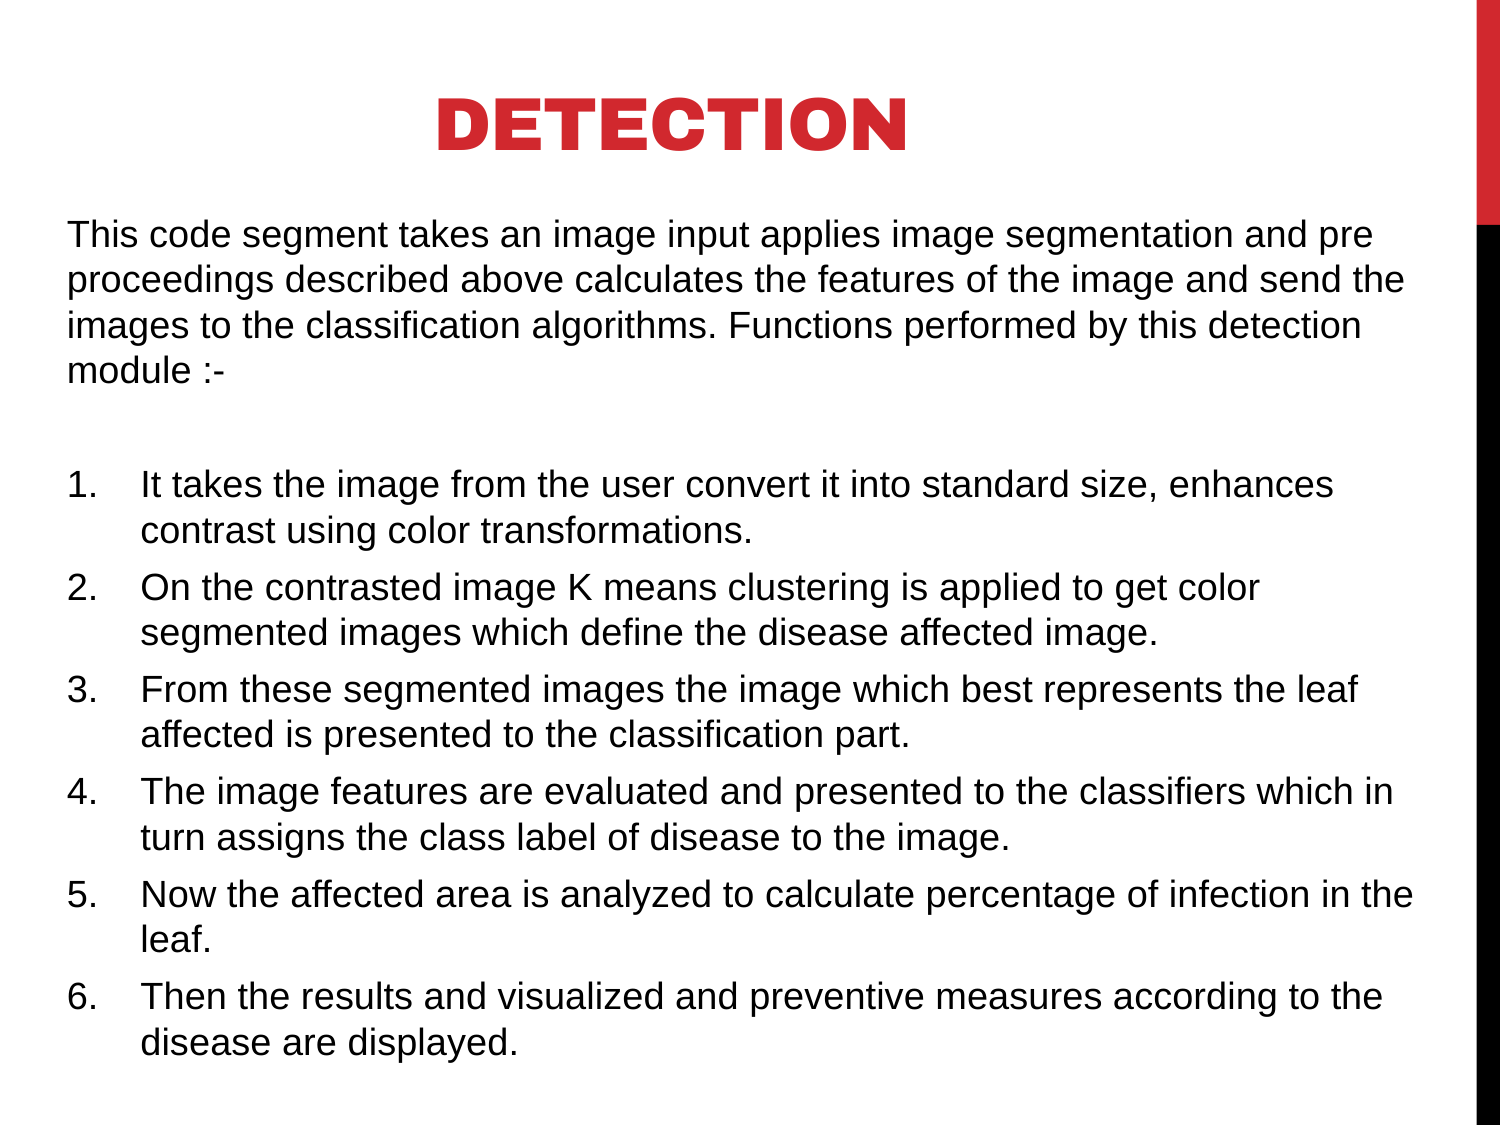

# Detection
This code segment takes an image input applies image segmentation and pre proceedings described above calculates the features of the image and send the images to the classification algorithms. Functions performed by this detection module :-

It takes the image from the user convert it into standard size, enhances contrast using color transformations.
On the contrasted image K means clustering is applied to get color segmented images which define the disease affected image.
From these segmented images the image which best represents the leaf affected is presented to the classification part.
The image features are evaluated and presented to the classifiers which in turn assigns the class label of disease to the image.
Now the affected area is analyzed to calculate percentage of infection in the leaf.
Then the results and visualized and preventive measures according to the disease are displayed.